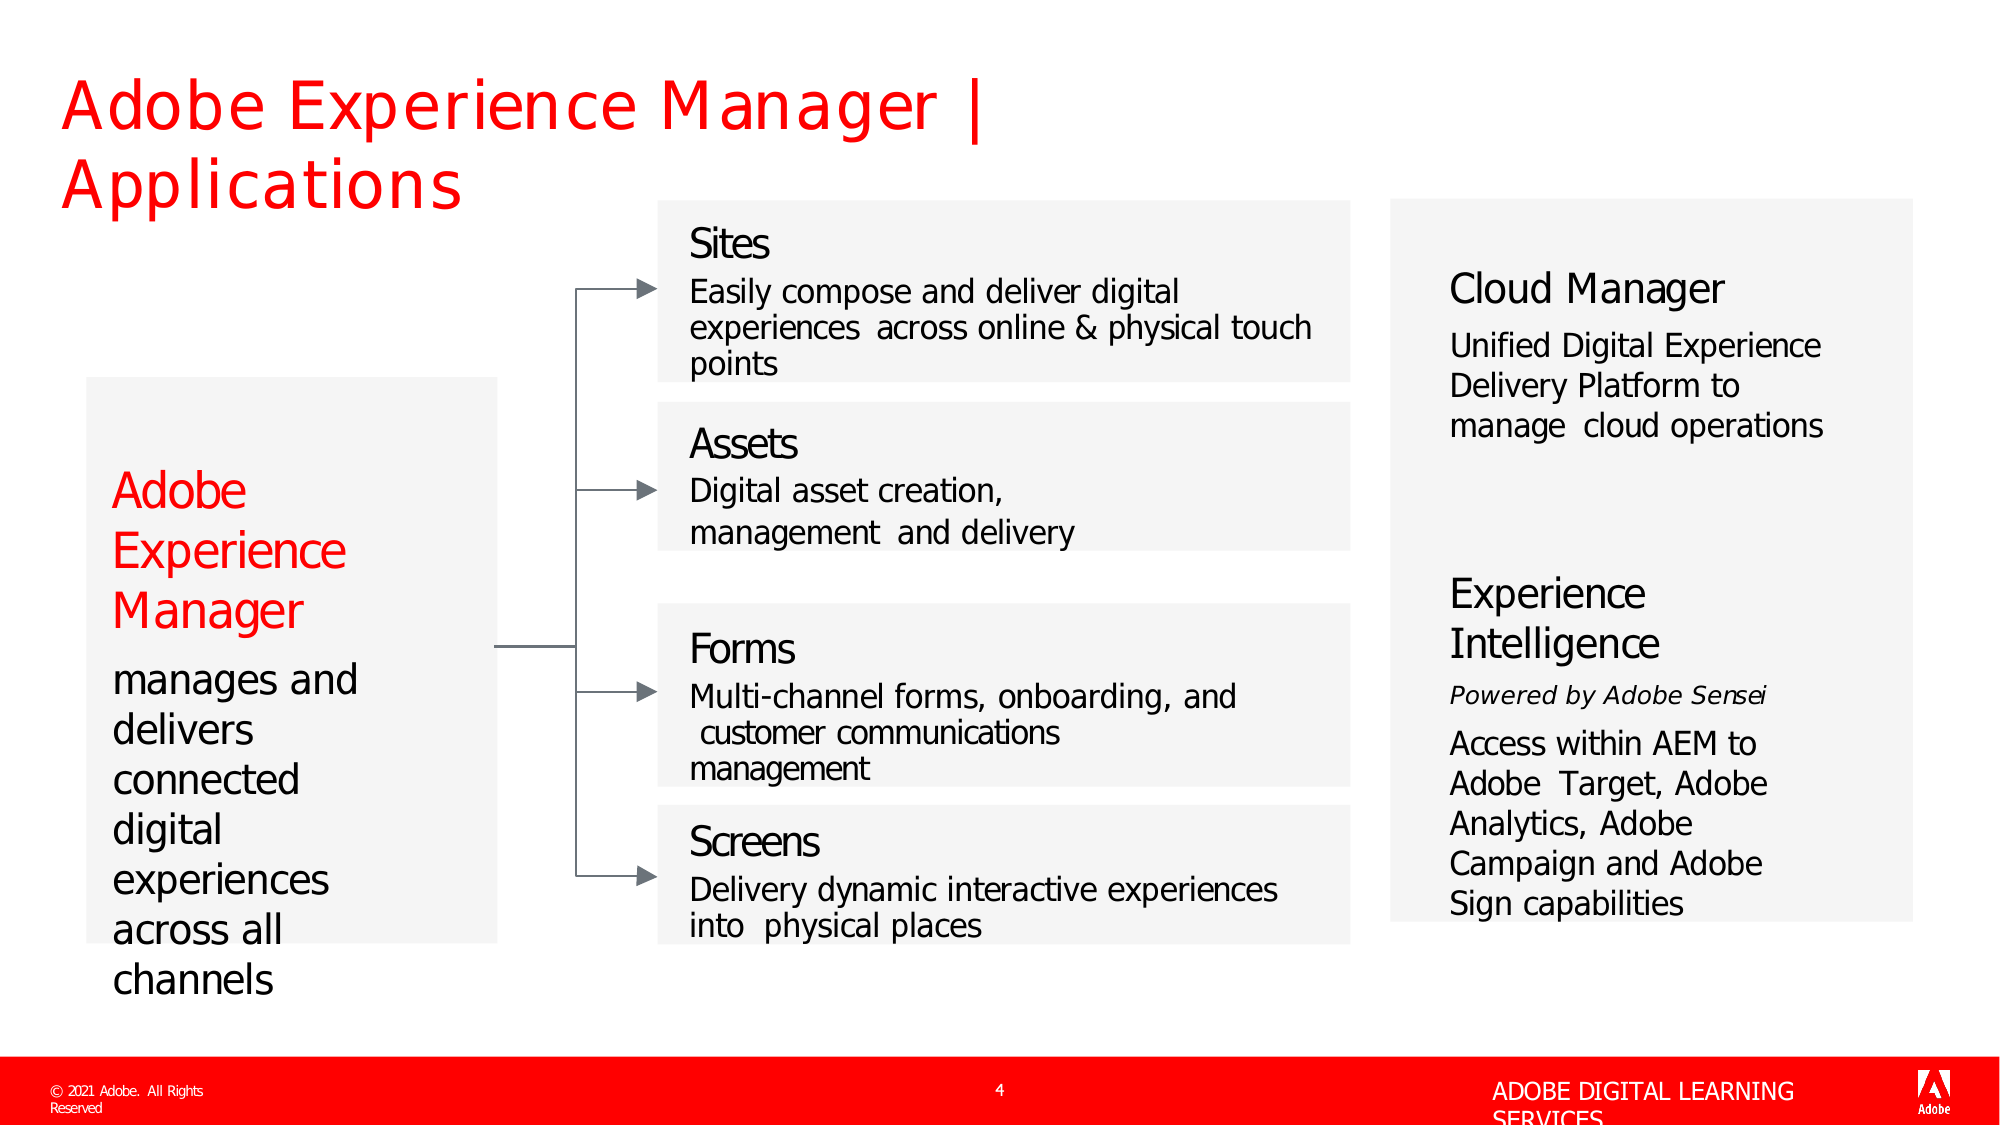

# Adobe Experience Manager | Applications

Cloud Manager
Unified Digital Experience  Delivery Platform to manage  cloud operations

Experience Intelligence
Powered by Adobe Sensei
Access within AEM to Adobe  Target, Adobe Analytics,  Adobe Campaign and Adobe  Sign capabilities
Sites
Easily compose and deliver digital experiences  across online & physical touch points

Assets
Digital asset creation, management  and delivery
Adobe
Experience Manager
Forms
Multi-channel forms, onboarding, and  customer communications management
manages and  delivers connected  digital experiences  across all channels
Screens
Delivery dynamic interactive experiences into  physical places
ADOBE DIGITAL LEARNING SERVICES
4
© 2021 Adobe. All Rights Reserved